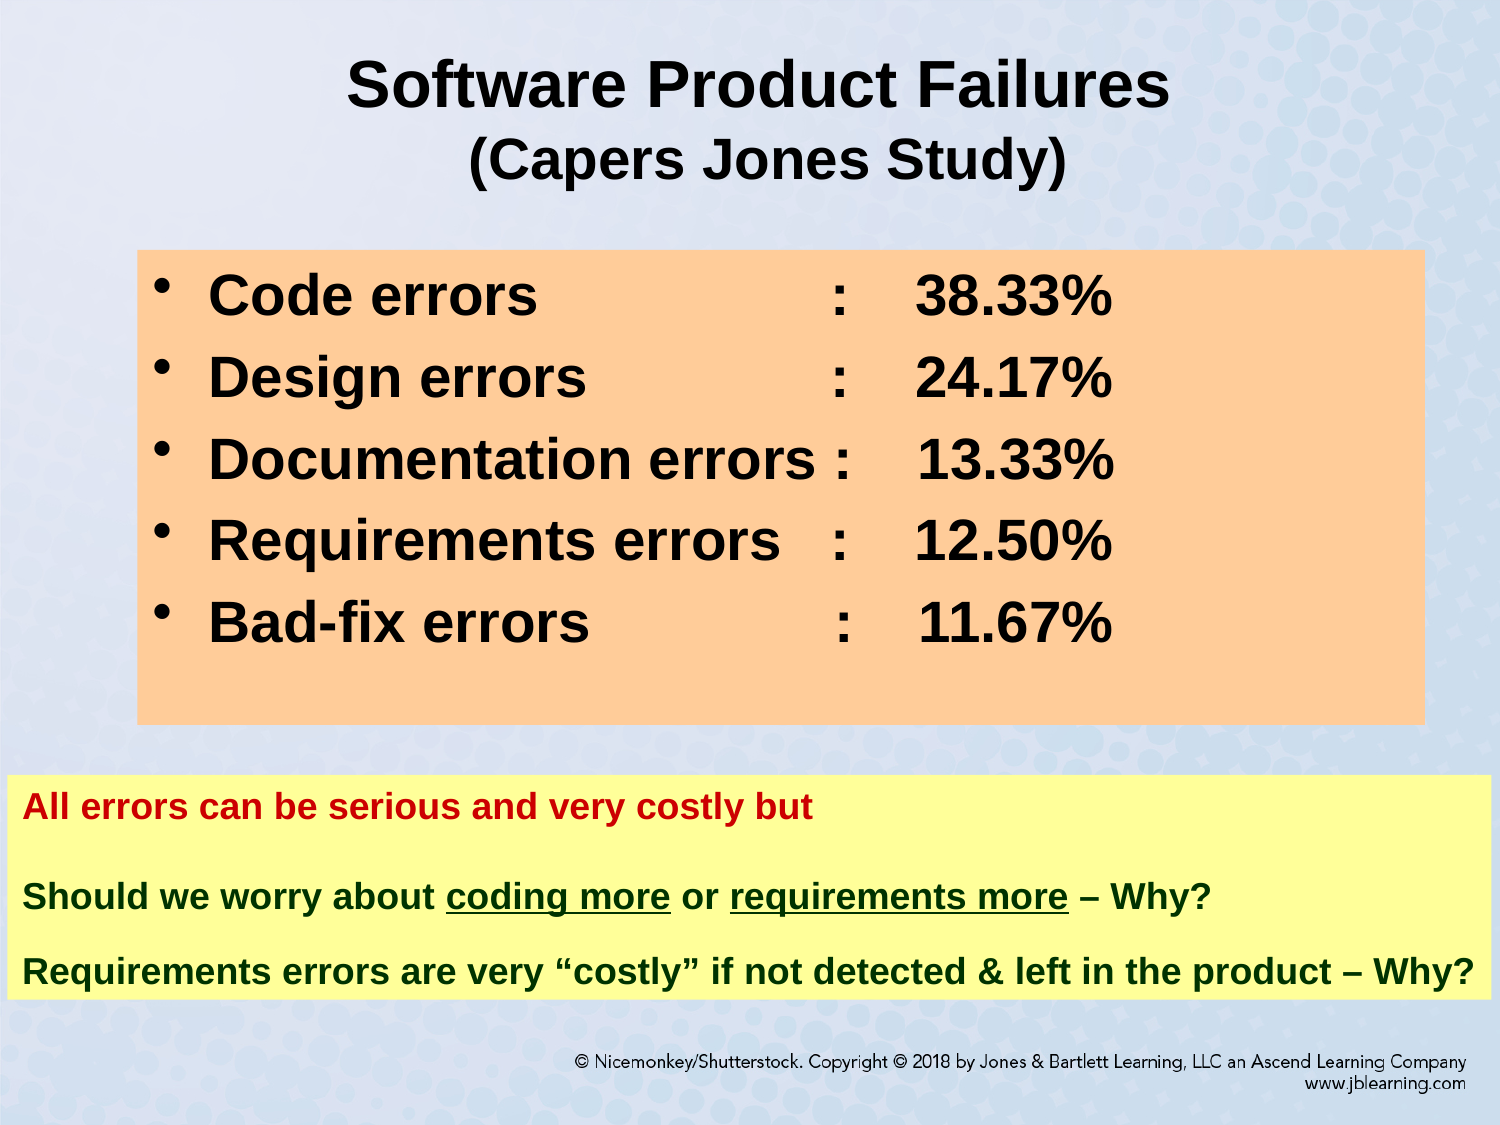

# Software Product Failures (Capers Jones Study)
Code errors                  :    38.33%
Design errors               :    24.17%
Documentation errors :    13.33%
Requirements errors   :    12.50%
Bad-fix errors               :    11.67%
All errors can be serious and very costly but

Should we worry about coding more or requirements more – Why?

Requirements errors are very “costly” if not detected & left in the product – Why?